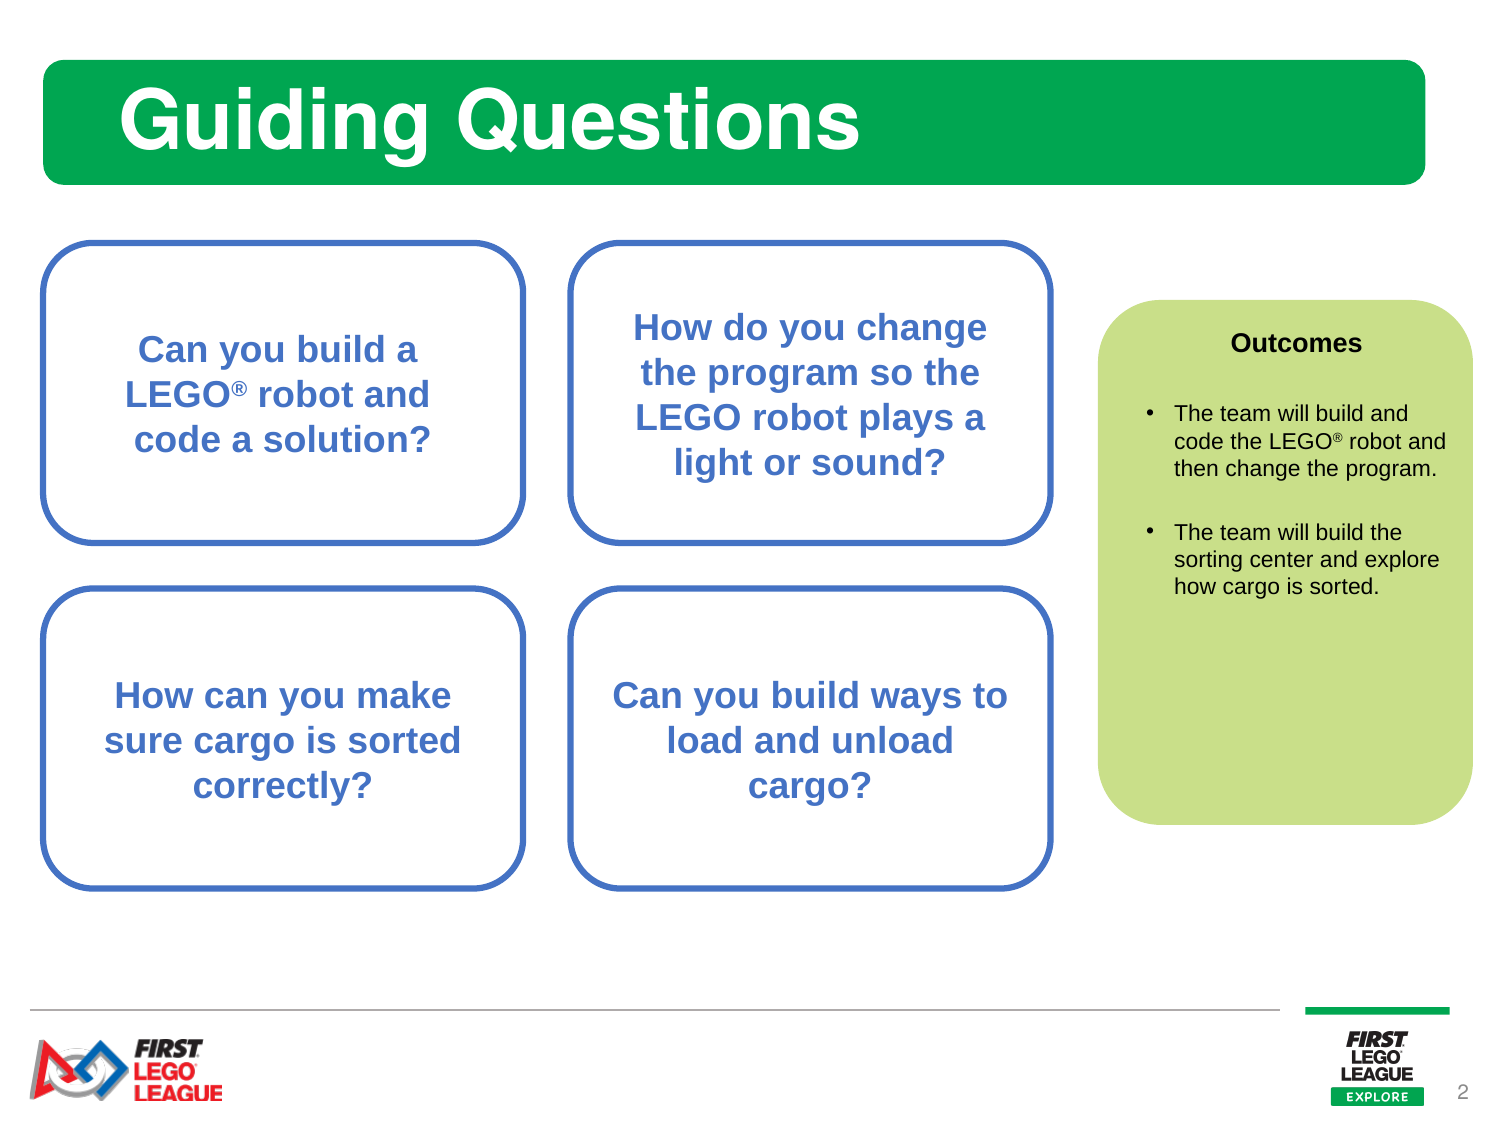

# Guiding Questions
Can you build a
LEGO® robot and
code a solution?
How do you change the program so the LEGO robot plays a light or sound?
Outcomes

The team will build and code the LEGO® robot and then change the program.

The team will build the sorting center and explore how cargo is sorted.
How can you make sure cargo is sorted correctly?
Can you build ways to load and unload cargo?
2